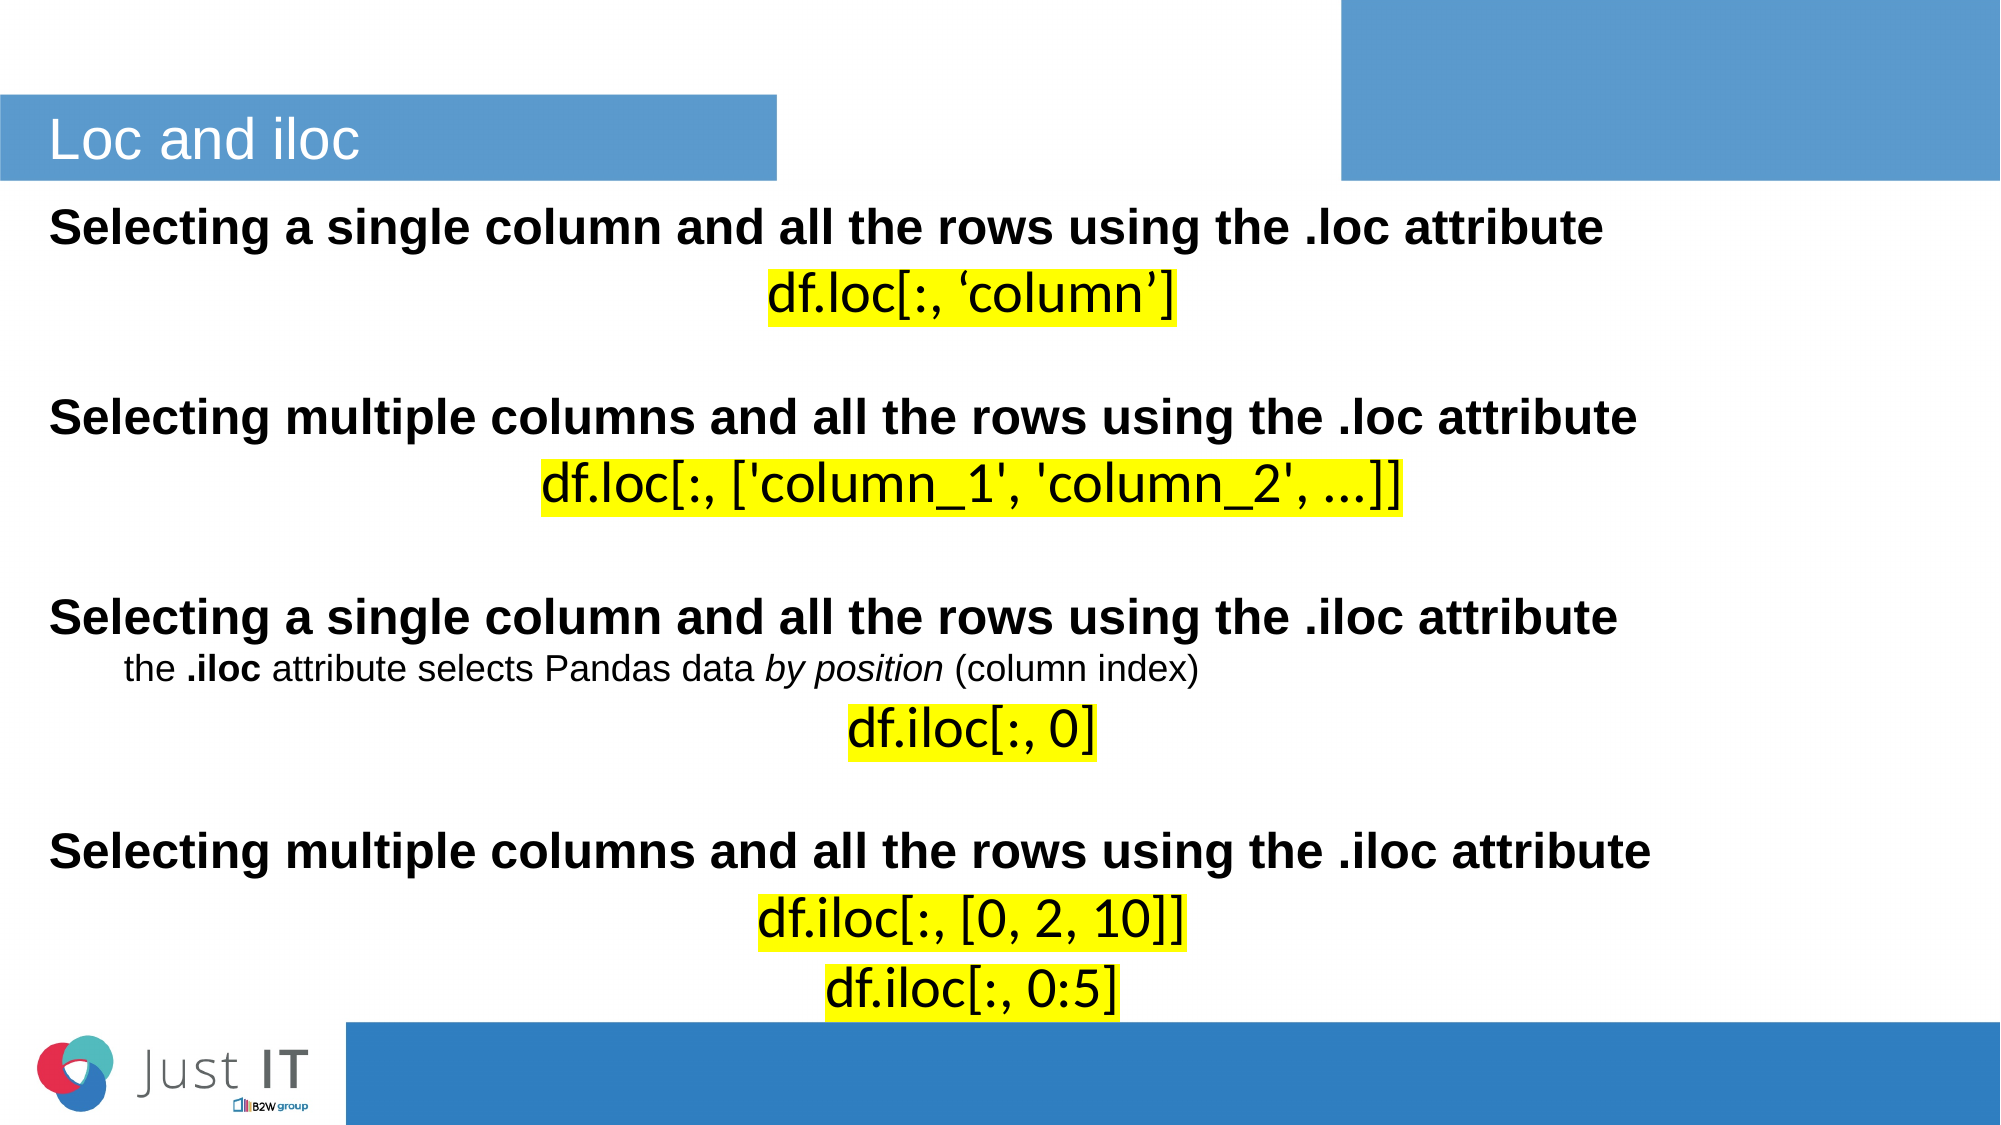

# Loc and iloc
Selecting a single column and all the rows using the .loc attribute
df.loc[:, ‘column’]

Selecting multiple columns and all the rows using the .loc attribute
df.loc[:, ['column_1', 'column_2', ...]]

Selecting a single column and all the rows using the .iloc attribute
the .iloc attribute selects Pandas data by position (column index)
df.iloc[:, 0]

Selecting multiple columns and all the rows using the .iloc attribute
df.iloc[:, [0, 2, 10]]
df.iloc[:, 0:5]